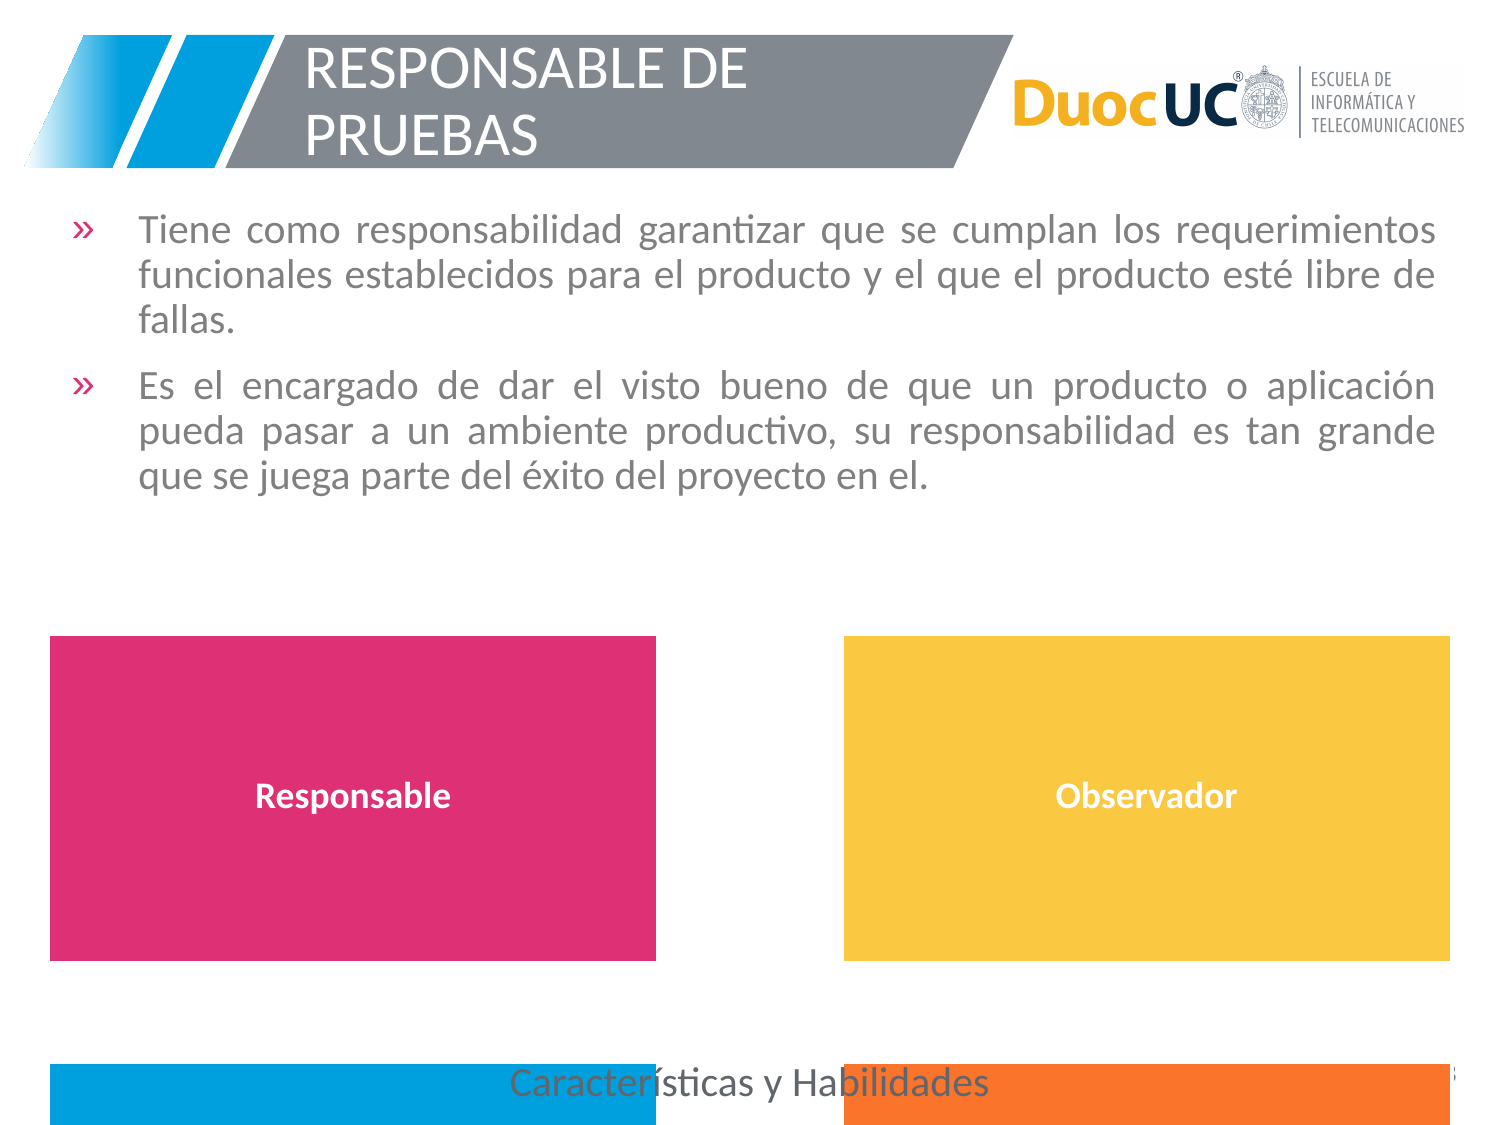

# RESPONSABLE DE PRUEBAS
Tiene como responsabilidad garantizar que se cumplan los requerimientos funcionales establecidos para el producto y el que el producto esté libre de fallas.
Es el encargado de dar el visto bueno de que un producto o aplicación pueda pasar a un ambiente productivo, su responsabilidad es tan grande que se juega parte del éxito del proyecto en el.
Responsable
Observador
Características y Habilidades